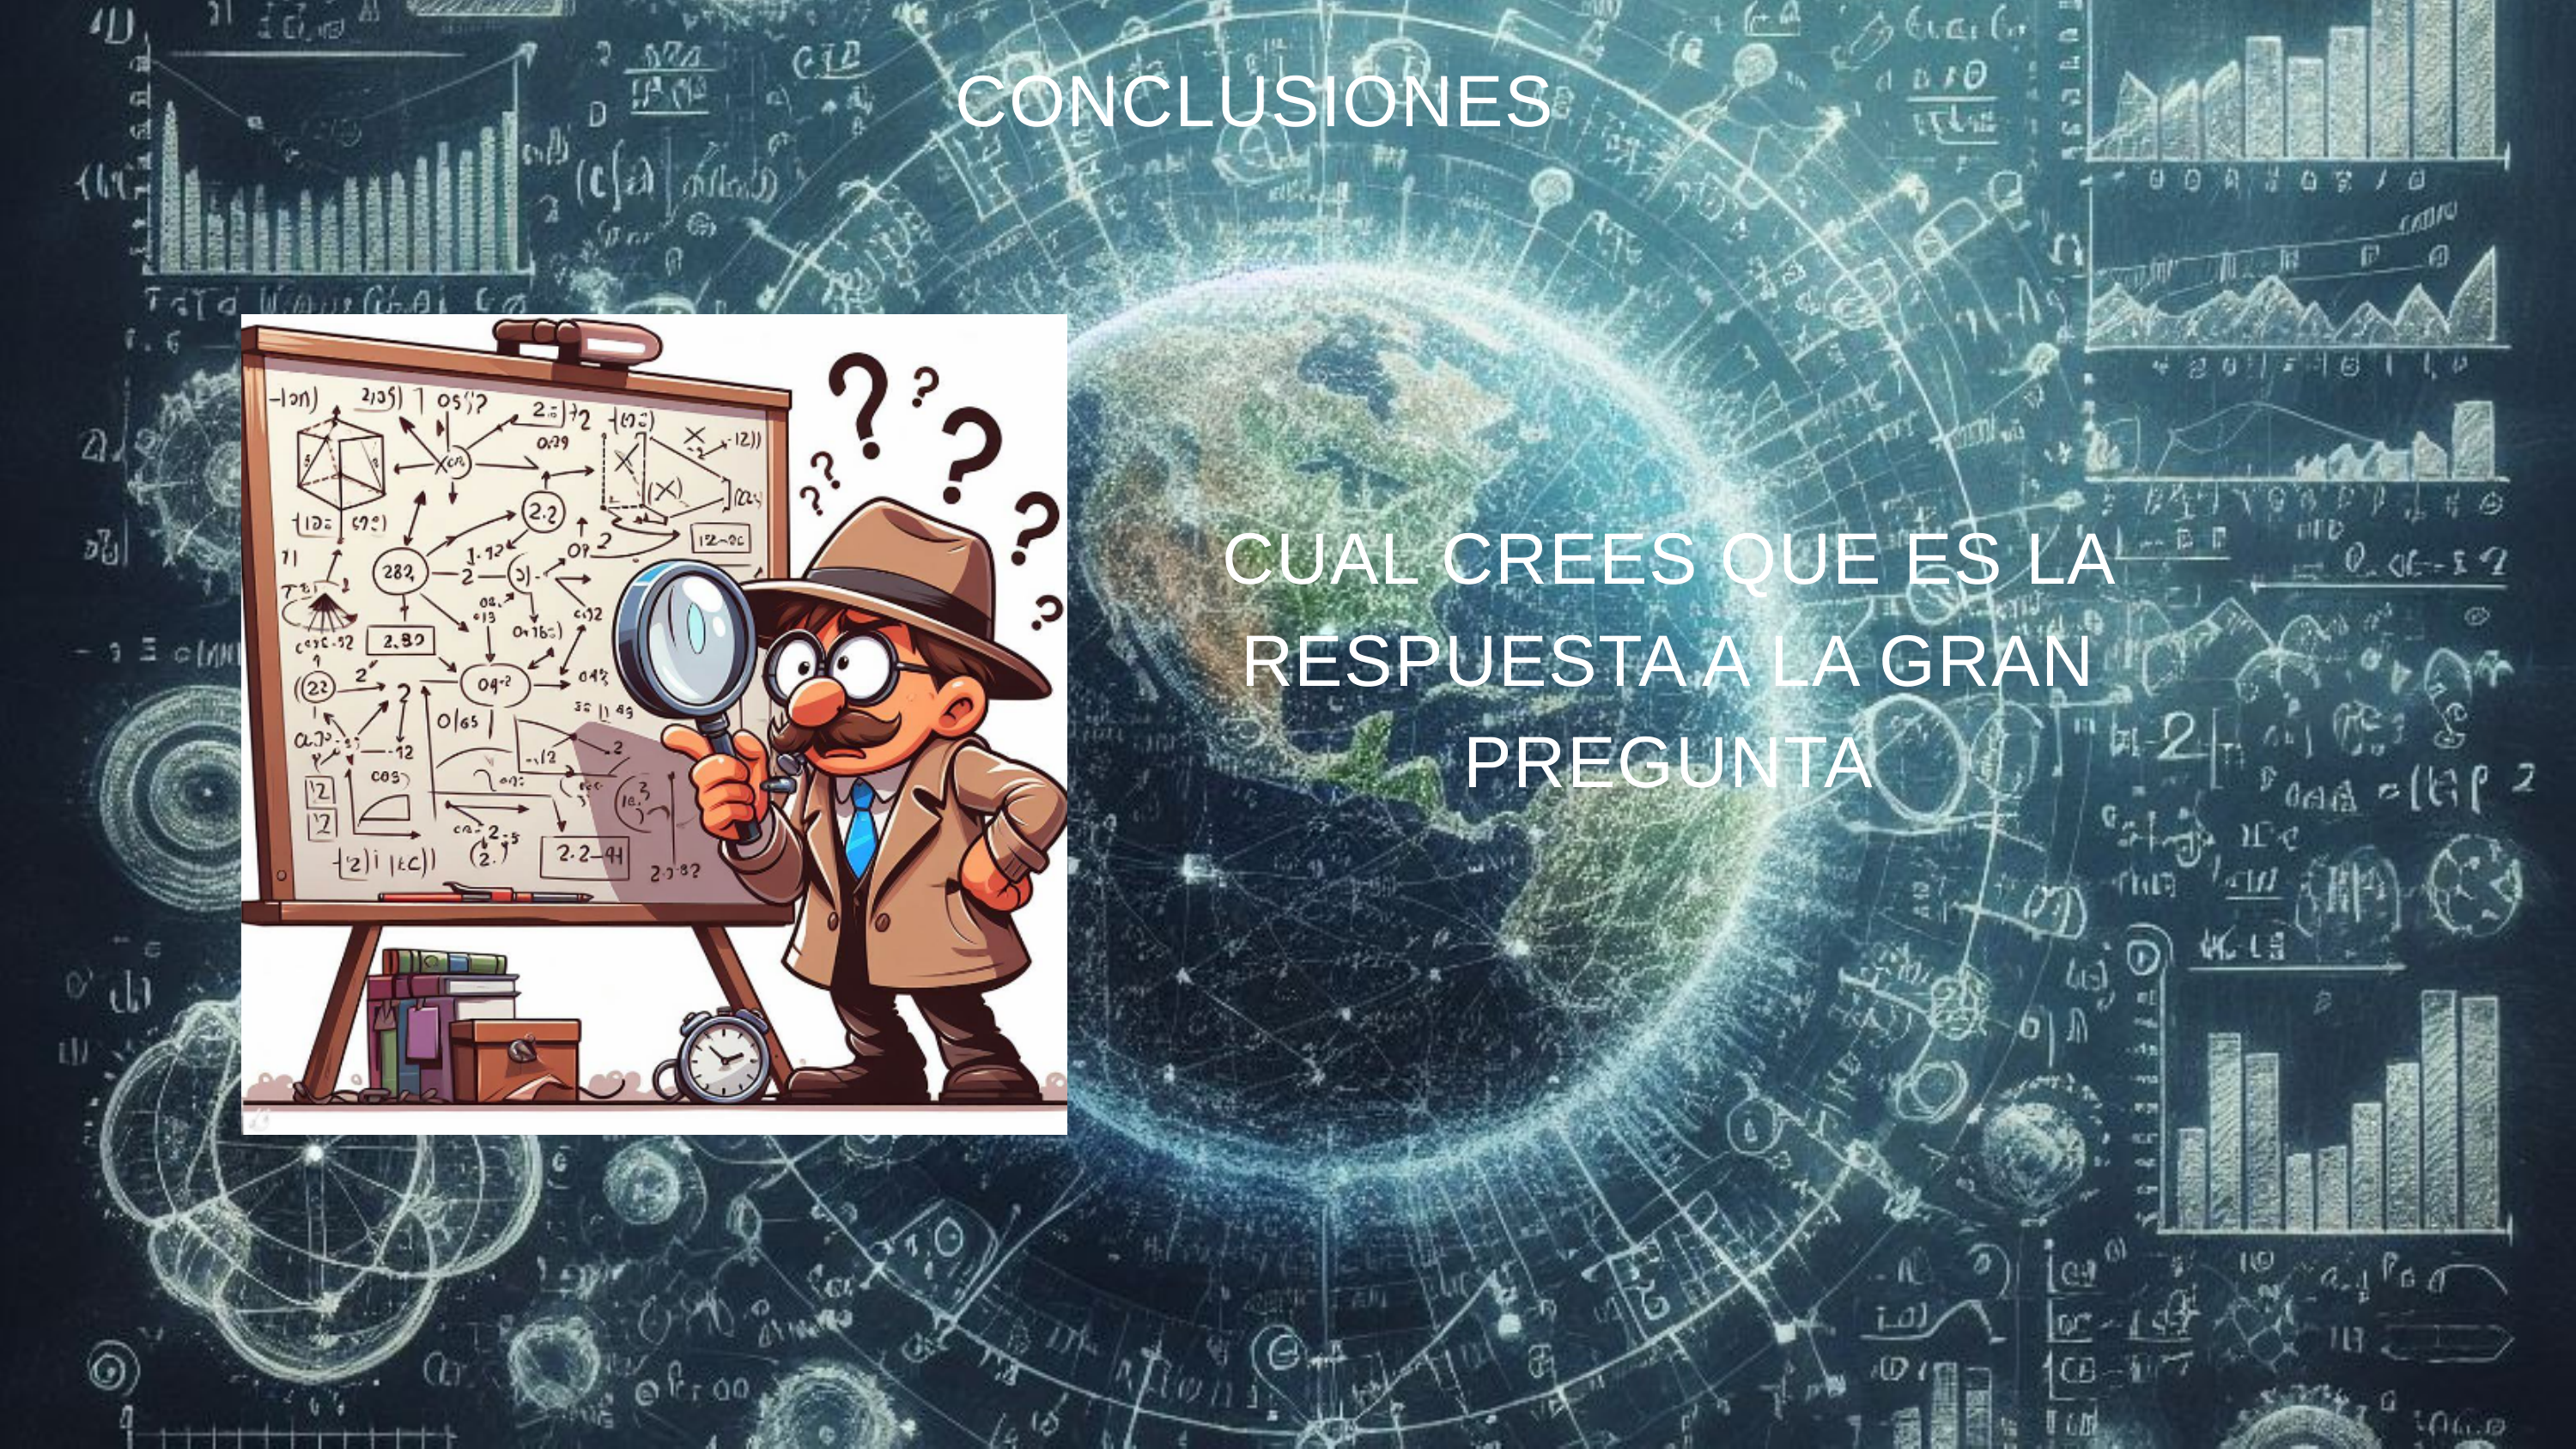

CONCLUSIONES

CUAL CREES QUE ES LA RESPUESTA A LA GRAN PREGUNTA